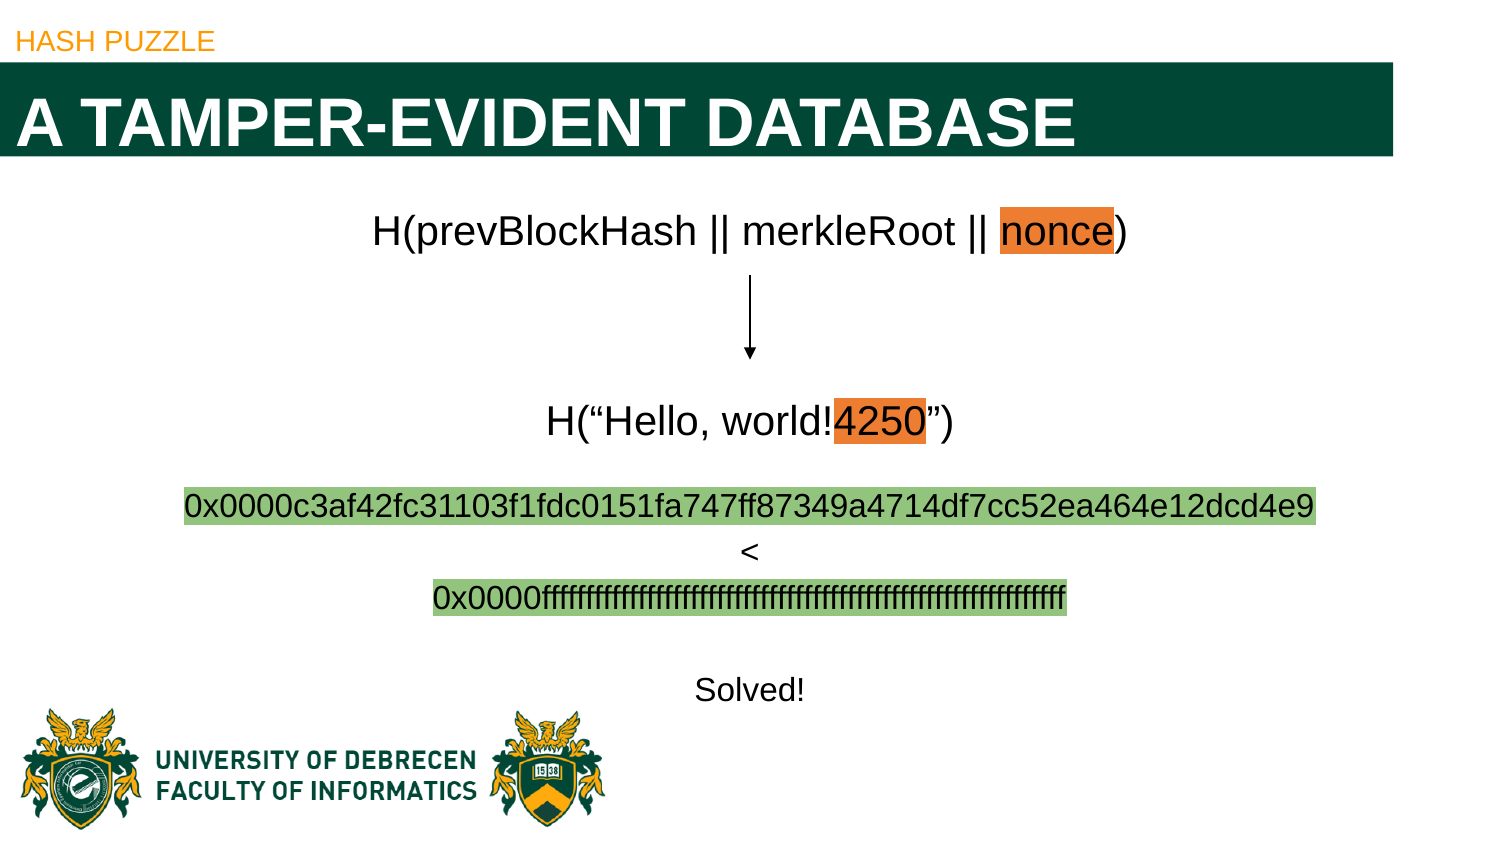

HASH PUZZLE
A TAMPER-EVIDENT DATABASE
H(prevBlockHash || merkleRoot || nonce)

0x0000c3af42fc31103f1fdc0151fa747ff87349a4714df7cc52ea464e12dcd4e9
<
0x0000ffffffffffffffffffffffffffffffffffffffffffffffffffffffffffff
Solved!

H(“Hello, world!4250”)